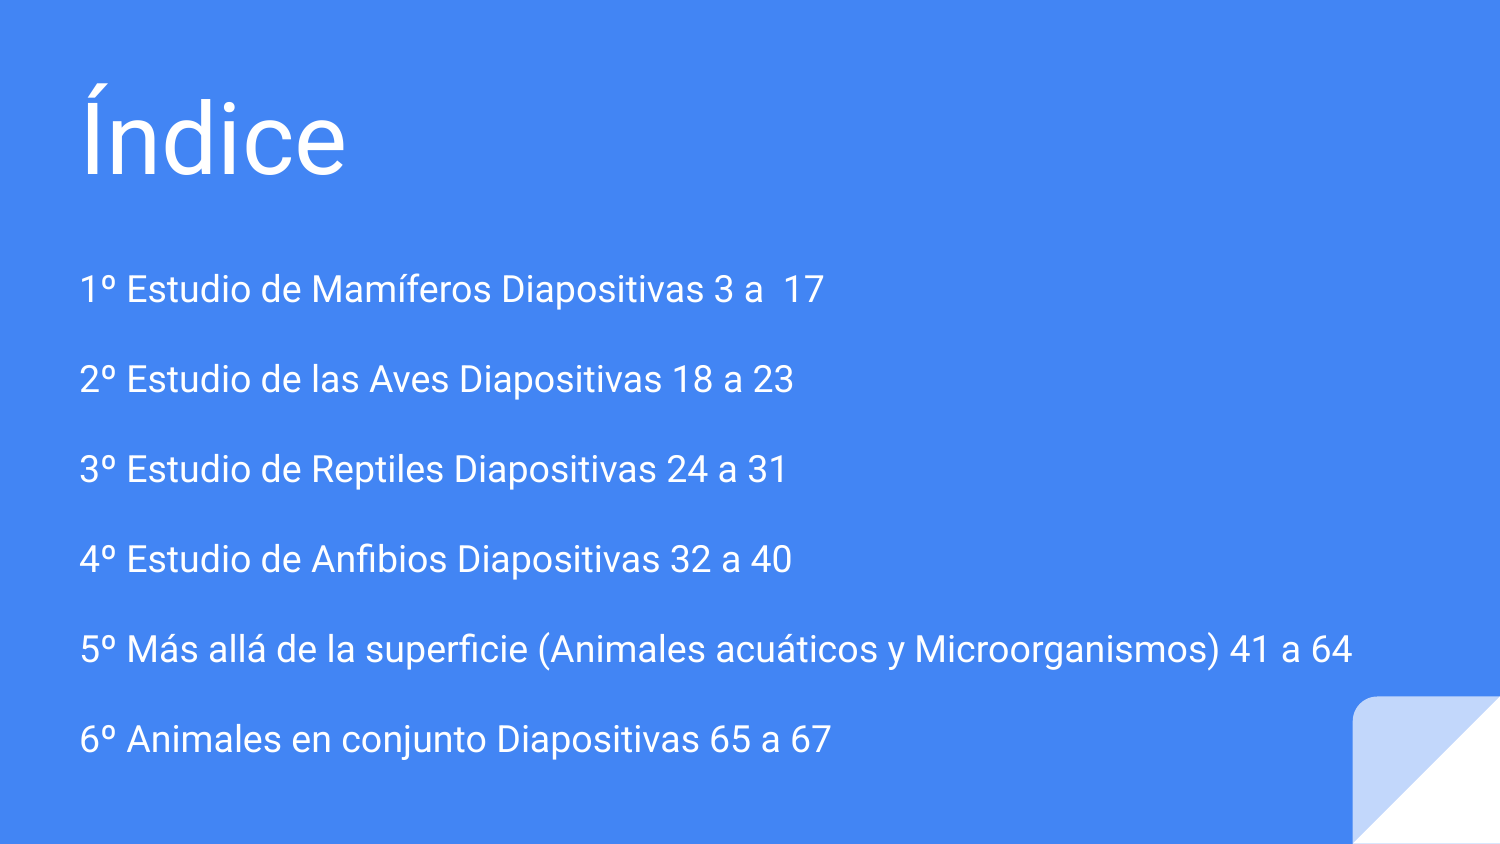

# Índice
1º Estudio de Mamíferos Diapositivas 3 a  17

2º Estudio de las Aves Diapositivas 18 a 23

3º Estudio de Reptiles Diapositivas 24 a 31

4º Estudio de Anfibios Diapositivas 32 a 40

5º Más allá de la superficie (Animales acuáticos y Microorganismos) 41 a 64

6º Animales en conjunto Diapositivas 65 a 67